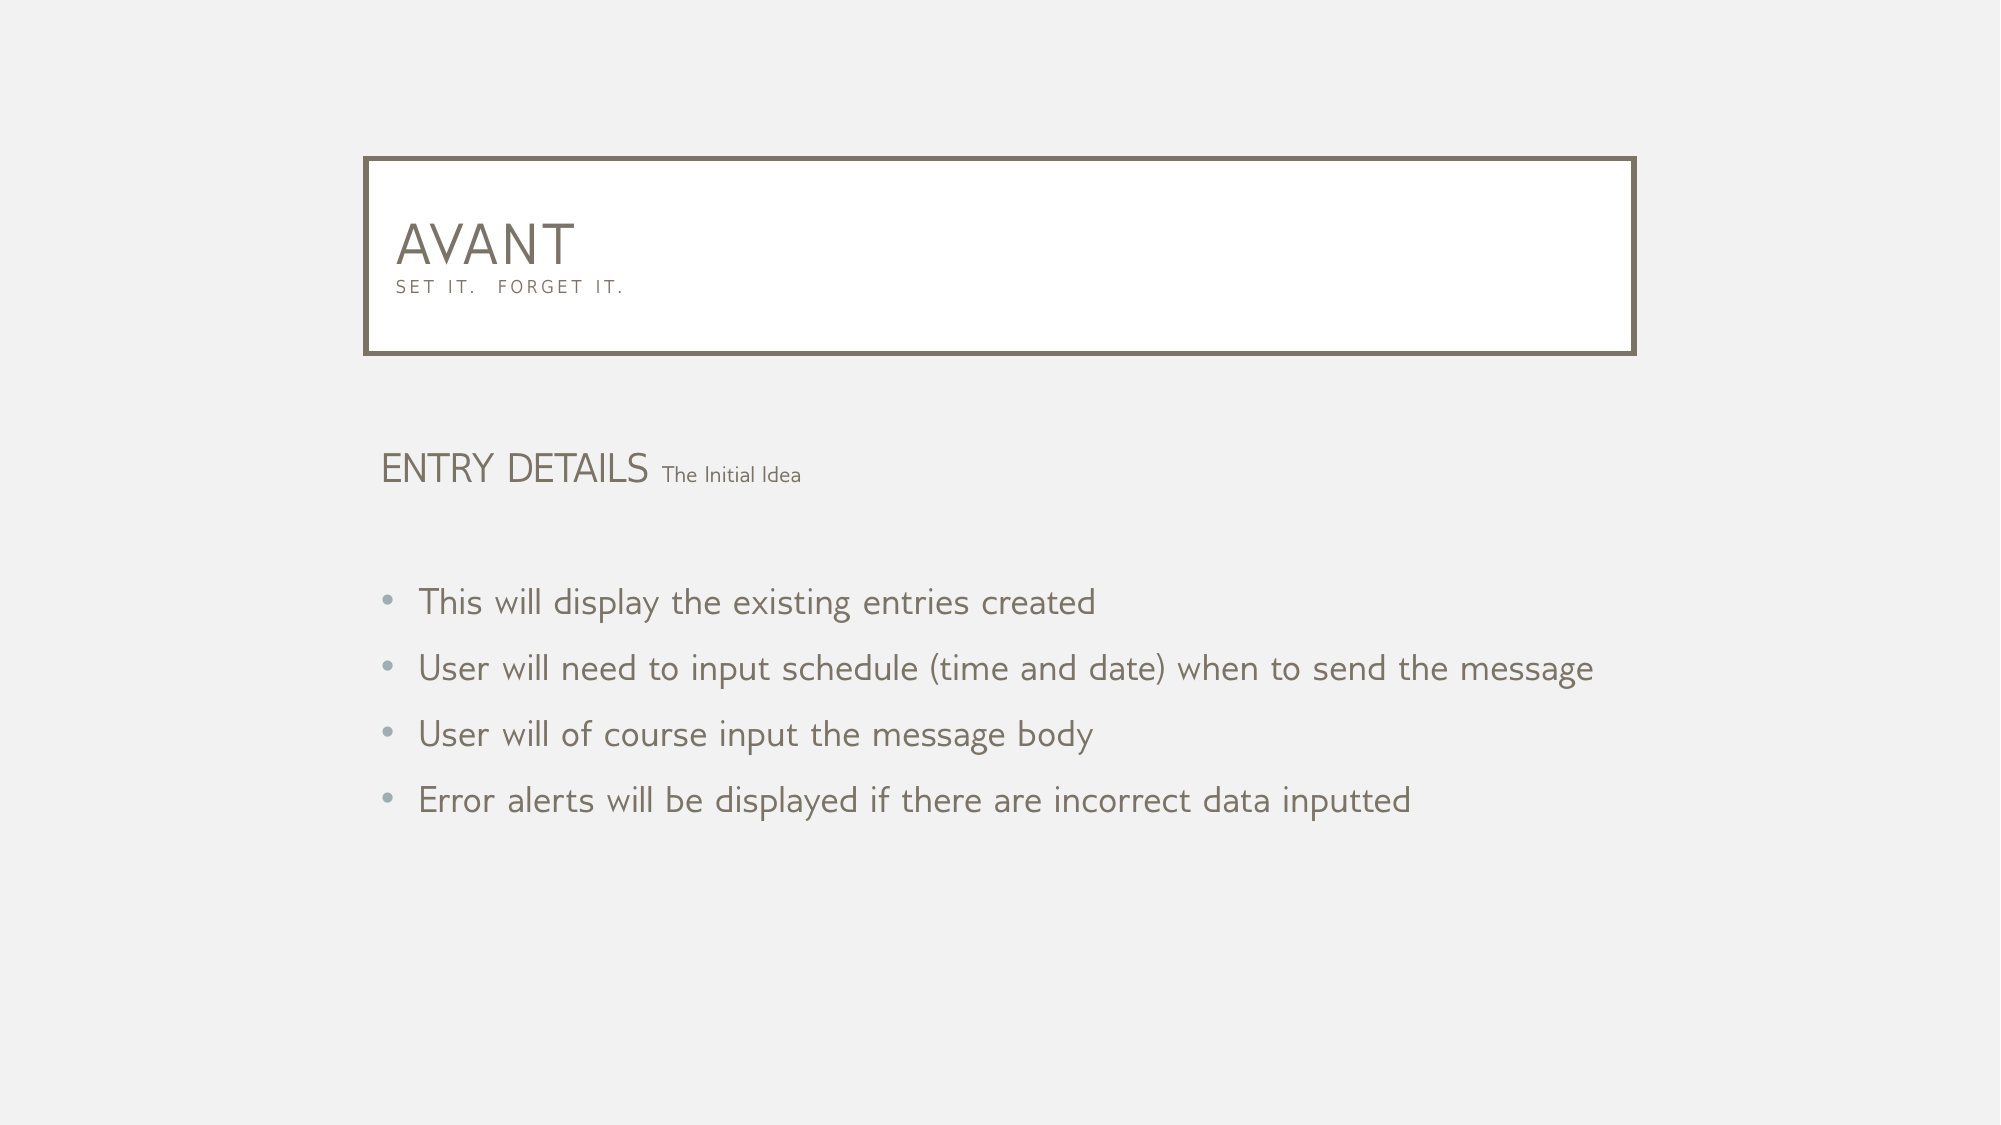

# Avant set it.  Forget it.
ENTRY DETAILS The Initial Idea

This will display the existing entries created
User will need to input schedule (time and date) when to send the message
User will of course input the message body
Error alerts will be displayed if there are incorrect data inputted